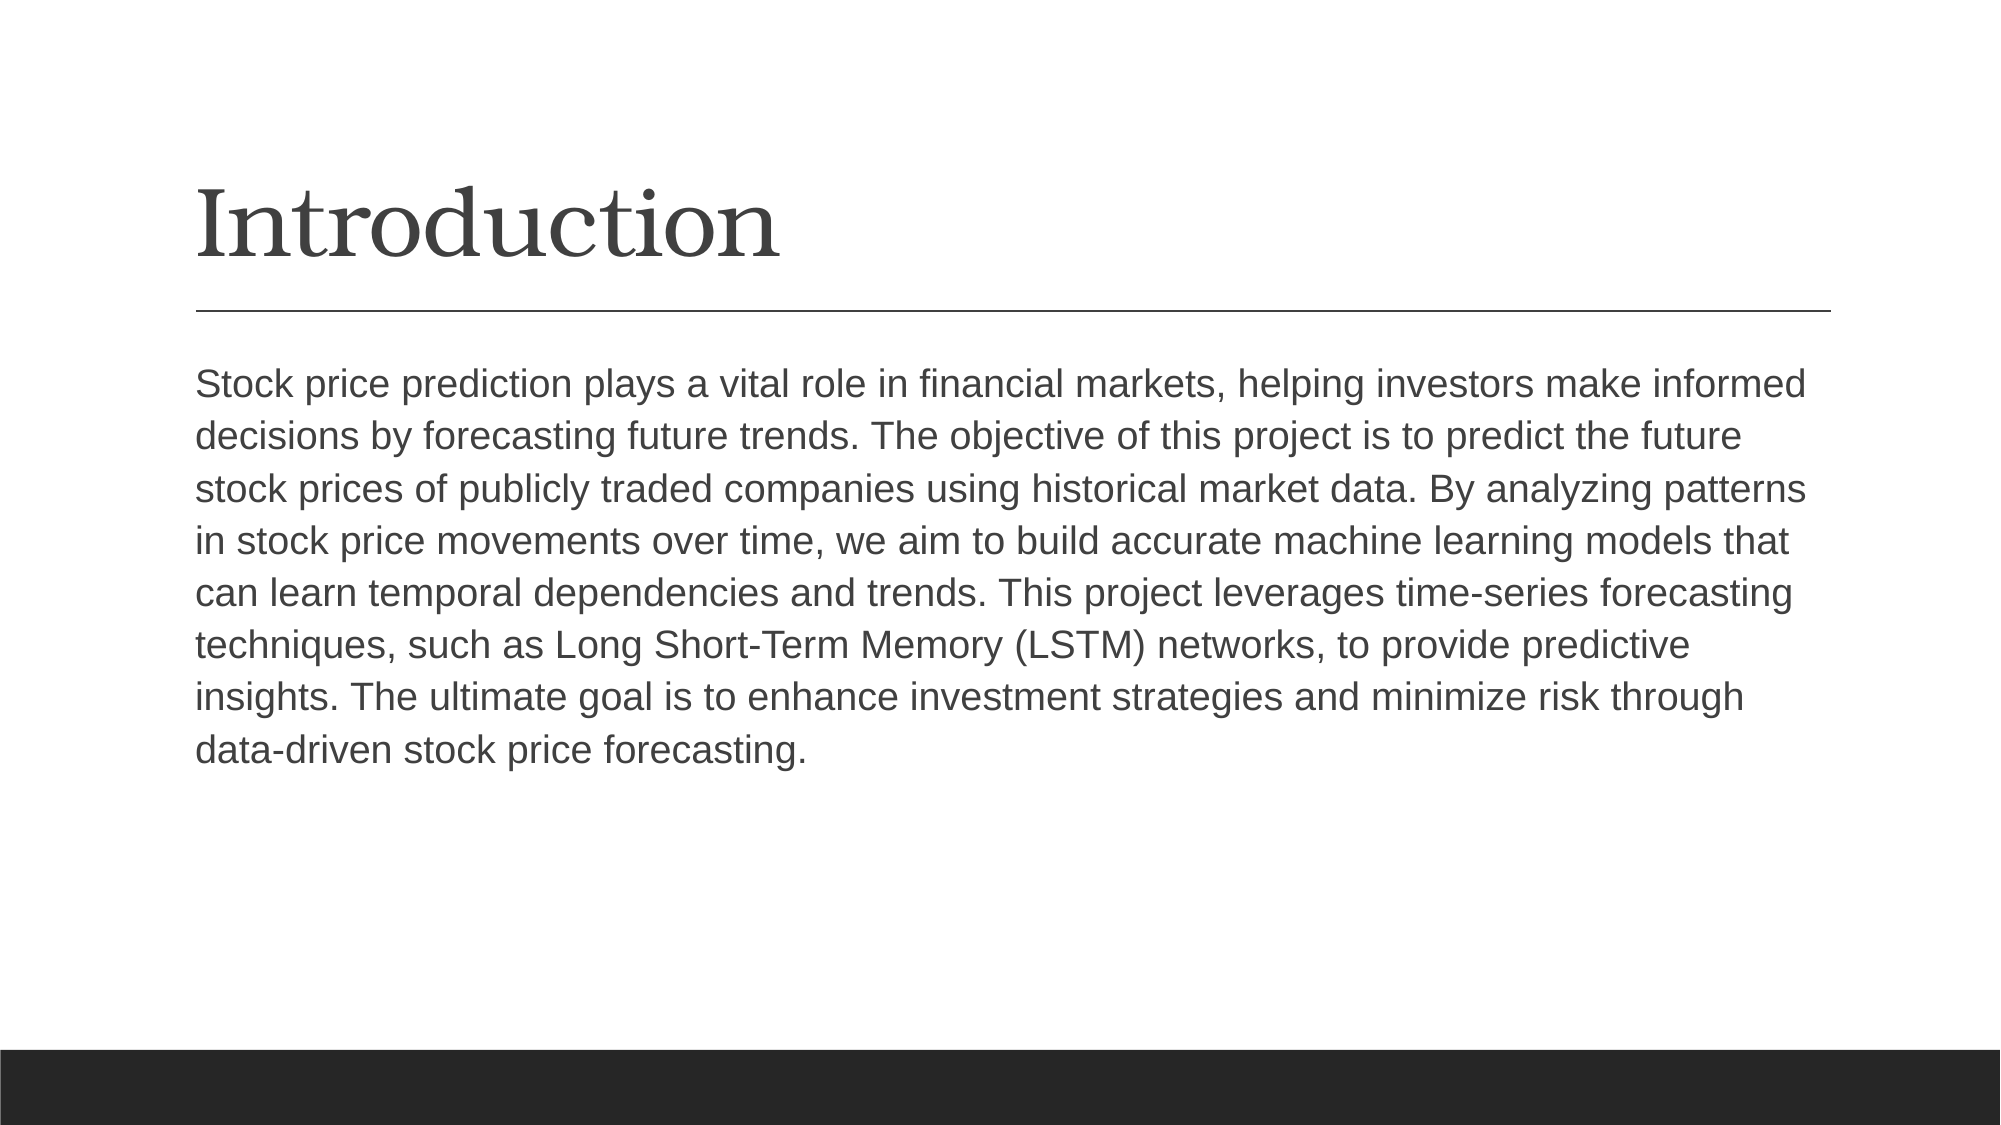

# Introduction
Stock price prediction plays a vital role in financial markets, helping investors make informed decisions by forecasting future trends. The objective of this project is to predict the future stock prices of publicly traded companies using historical market data. By analyzing patterns in stock price movements over time, we aim to build accurate machine learning models that can learn temporal dependencies and trends. This project leverages time-series forecasting techniques, such as Long Short-Term Memory (LSTM) networks, to provide predictive insights. The ultimate goal is to enhance investment strategies and minimize risk through data-driven stock price forecasting.